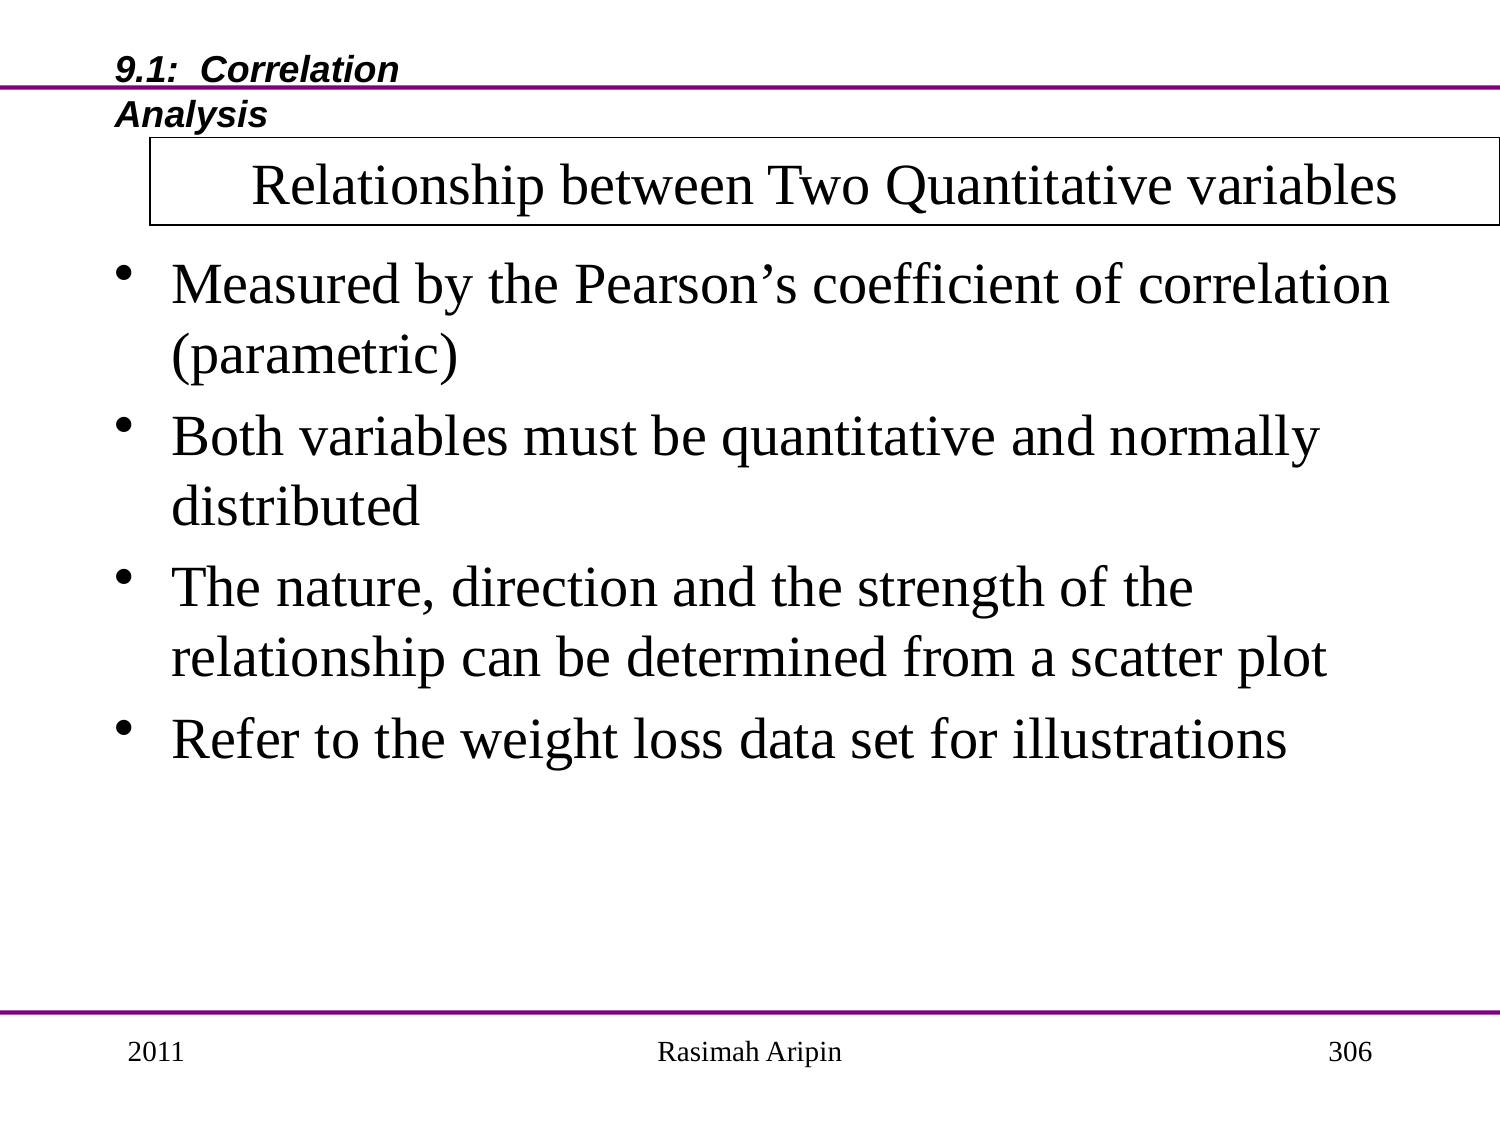

9.1:  Correlation Analysis
# Relationship between Two Quantitative variables
Measured by the Pearson’s coefficient of correlation (parametric)
Both variables must be quantitative and normally distributed
The nature, direction and the strength of the relationship can be determined from a scatter plot
Refer to the weight loss data set for illustrations
2011
Rasimah Aripin
306